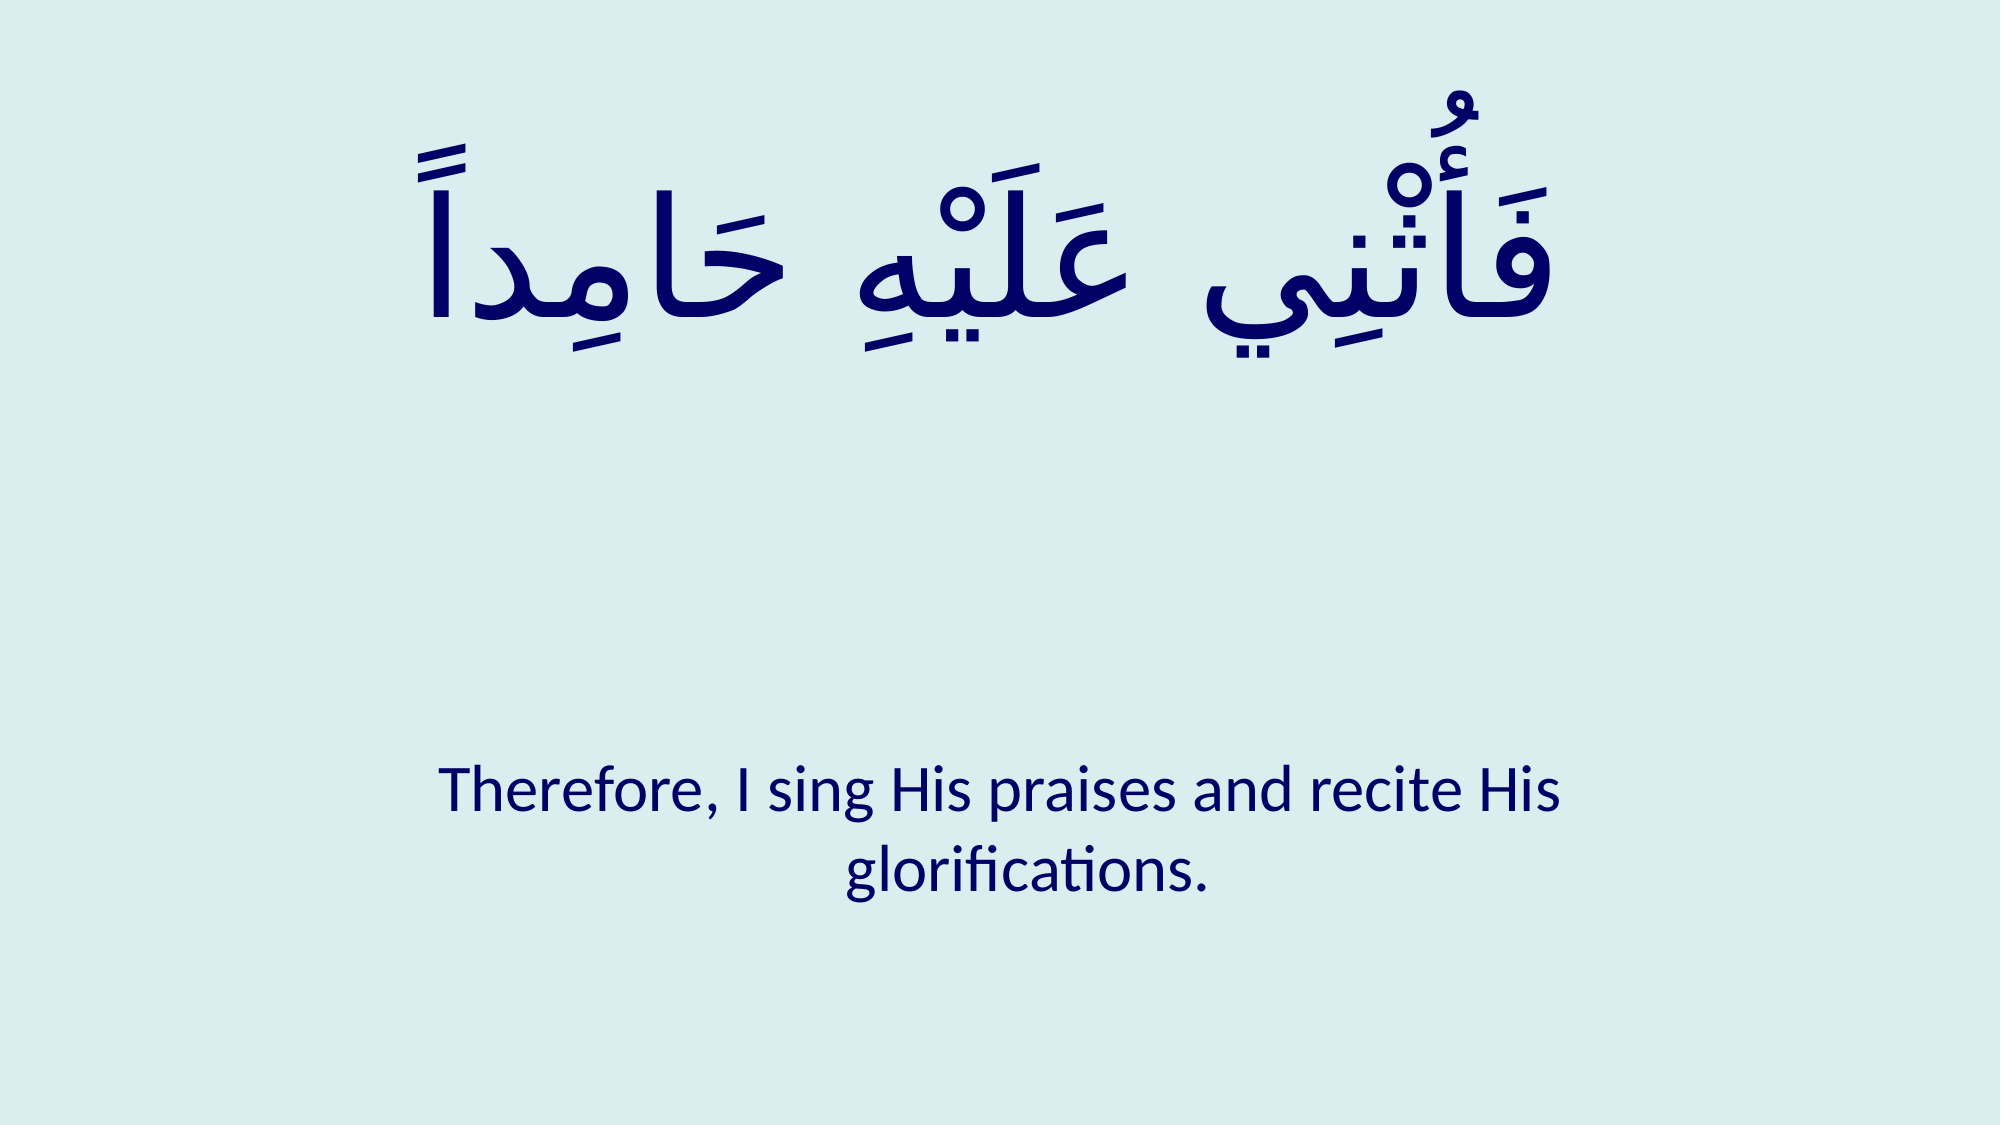

# فَأُثْنِي عَلَيْهِ حَامِداً
Therefore, I sing His praises and recite His glorifications.